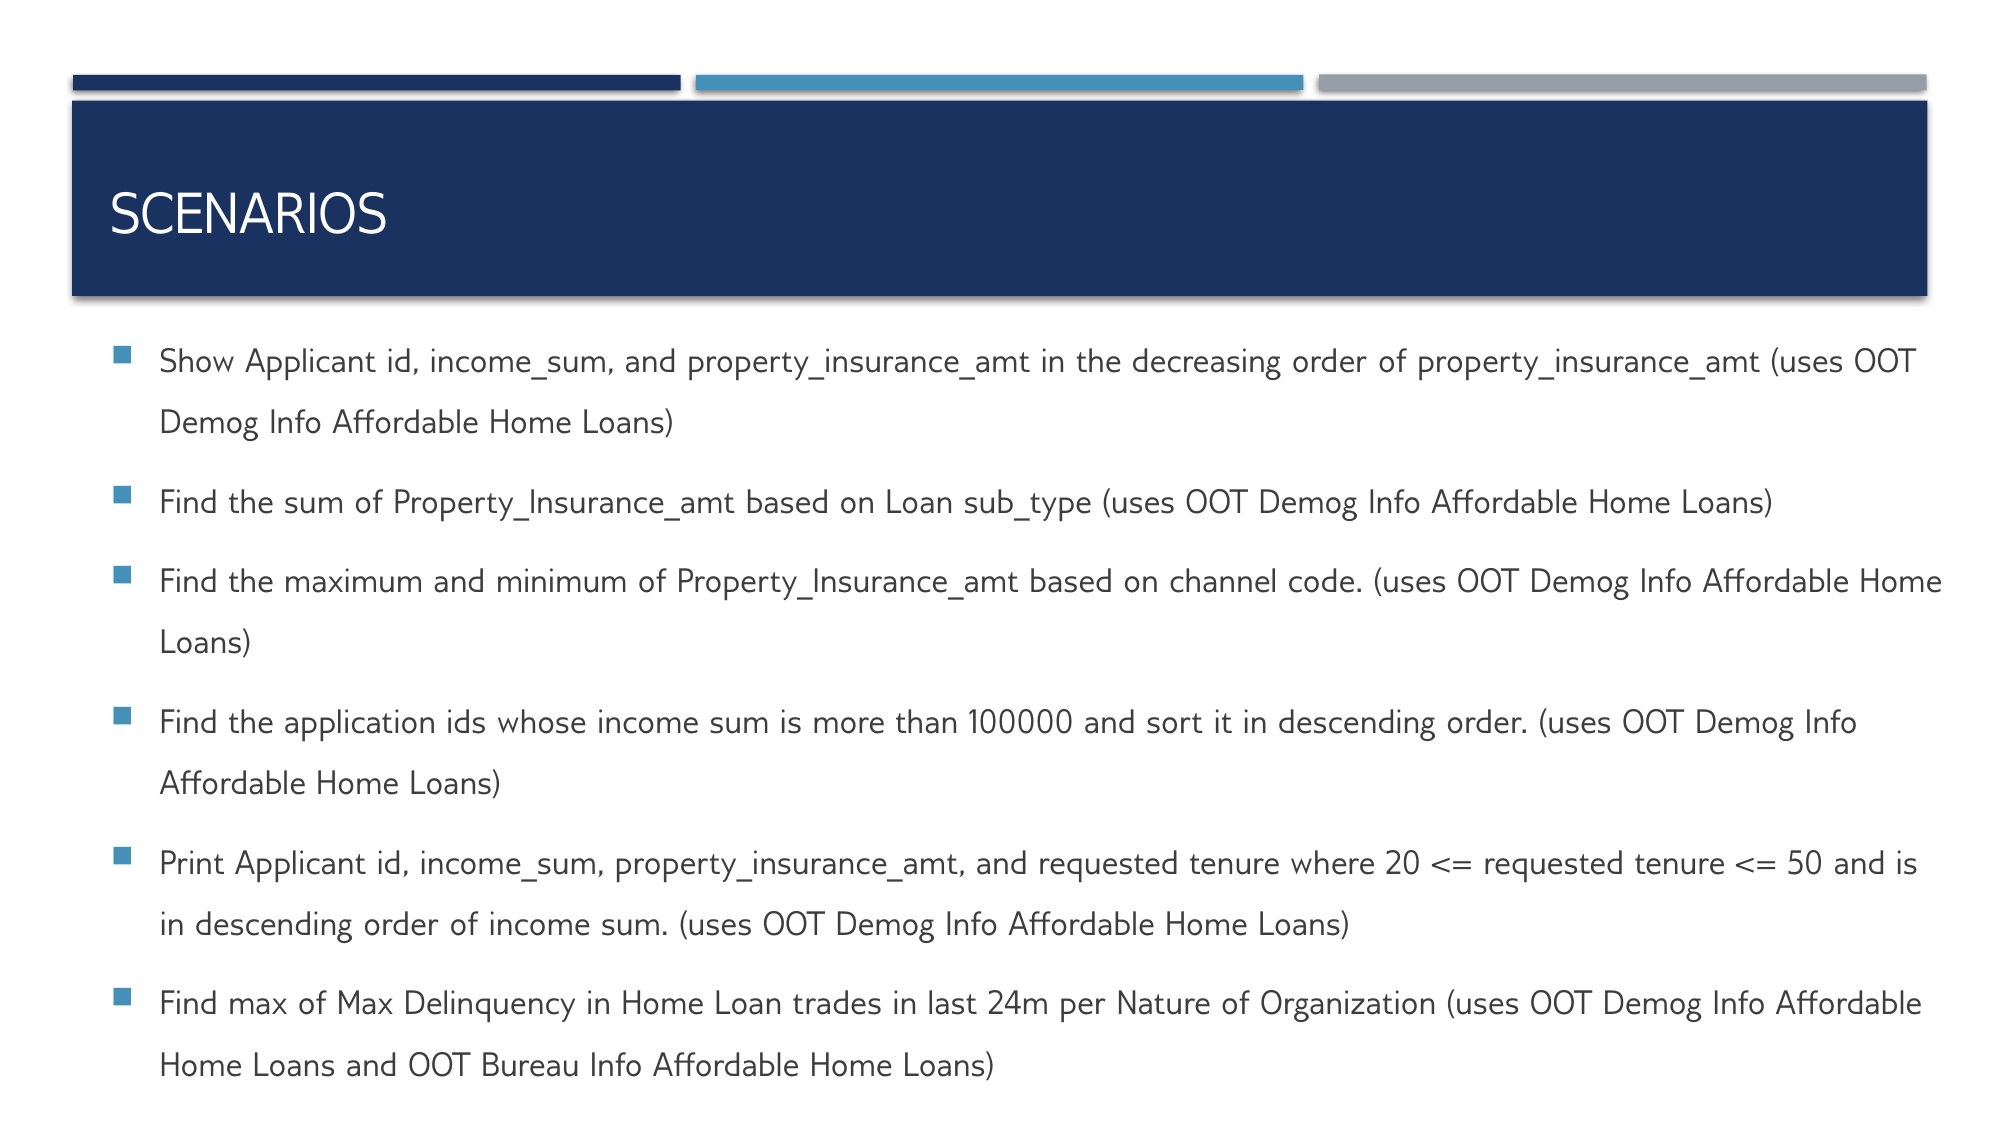

# SCENARIOS
Show Applicant id, income_sum, and property_insurance_amt in the decreasing order of property_insurance_amt (uses OOT Demog Info Affordable Home Loans)
Find the sum of Property_Insurance_amt based on Loan sub_type (uses OOT Demog Info Affordable Home Loans)
Find the maximum and minimum of Property_Insurance_amt based on channel code. (uses OOT Demog Info Affordable Home Loans)
Find the application ids whose income sum is more than 100000 and sort it in descending order. (uses OOT Demog Info Affordable Home Loans)
Print Applicant id, income_sum, property_insurance_amt, and requested tenure where 20 <= requested tenure <= 50 and is in descending order of income sum. (uses OOT Demog Info Affordable Home Loans)
Find max of Max Delinquency in Home Loan trades in last 24m per Nature of Organization (uses OOT Demog Info Affordable Home Loans and OOT Bureau Info Affordable Home Loans)